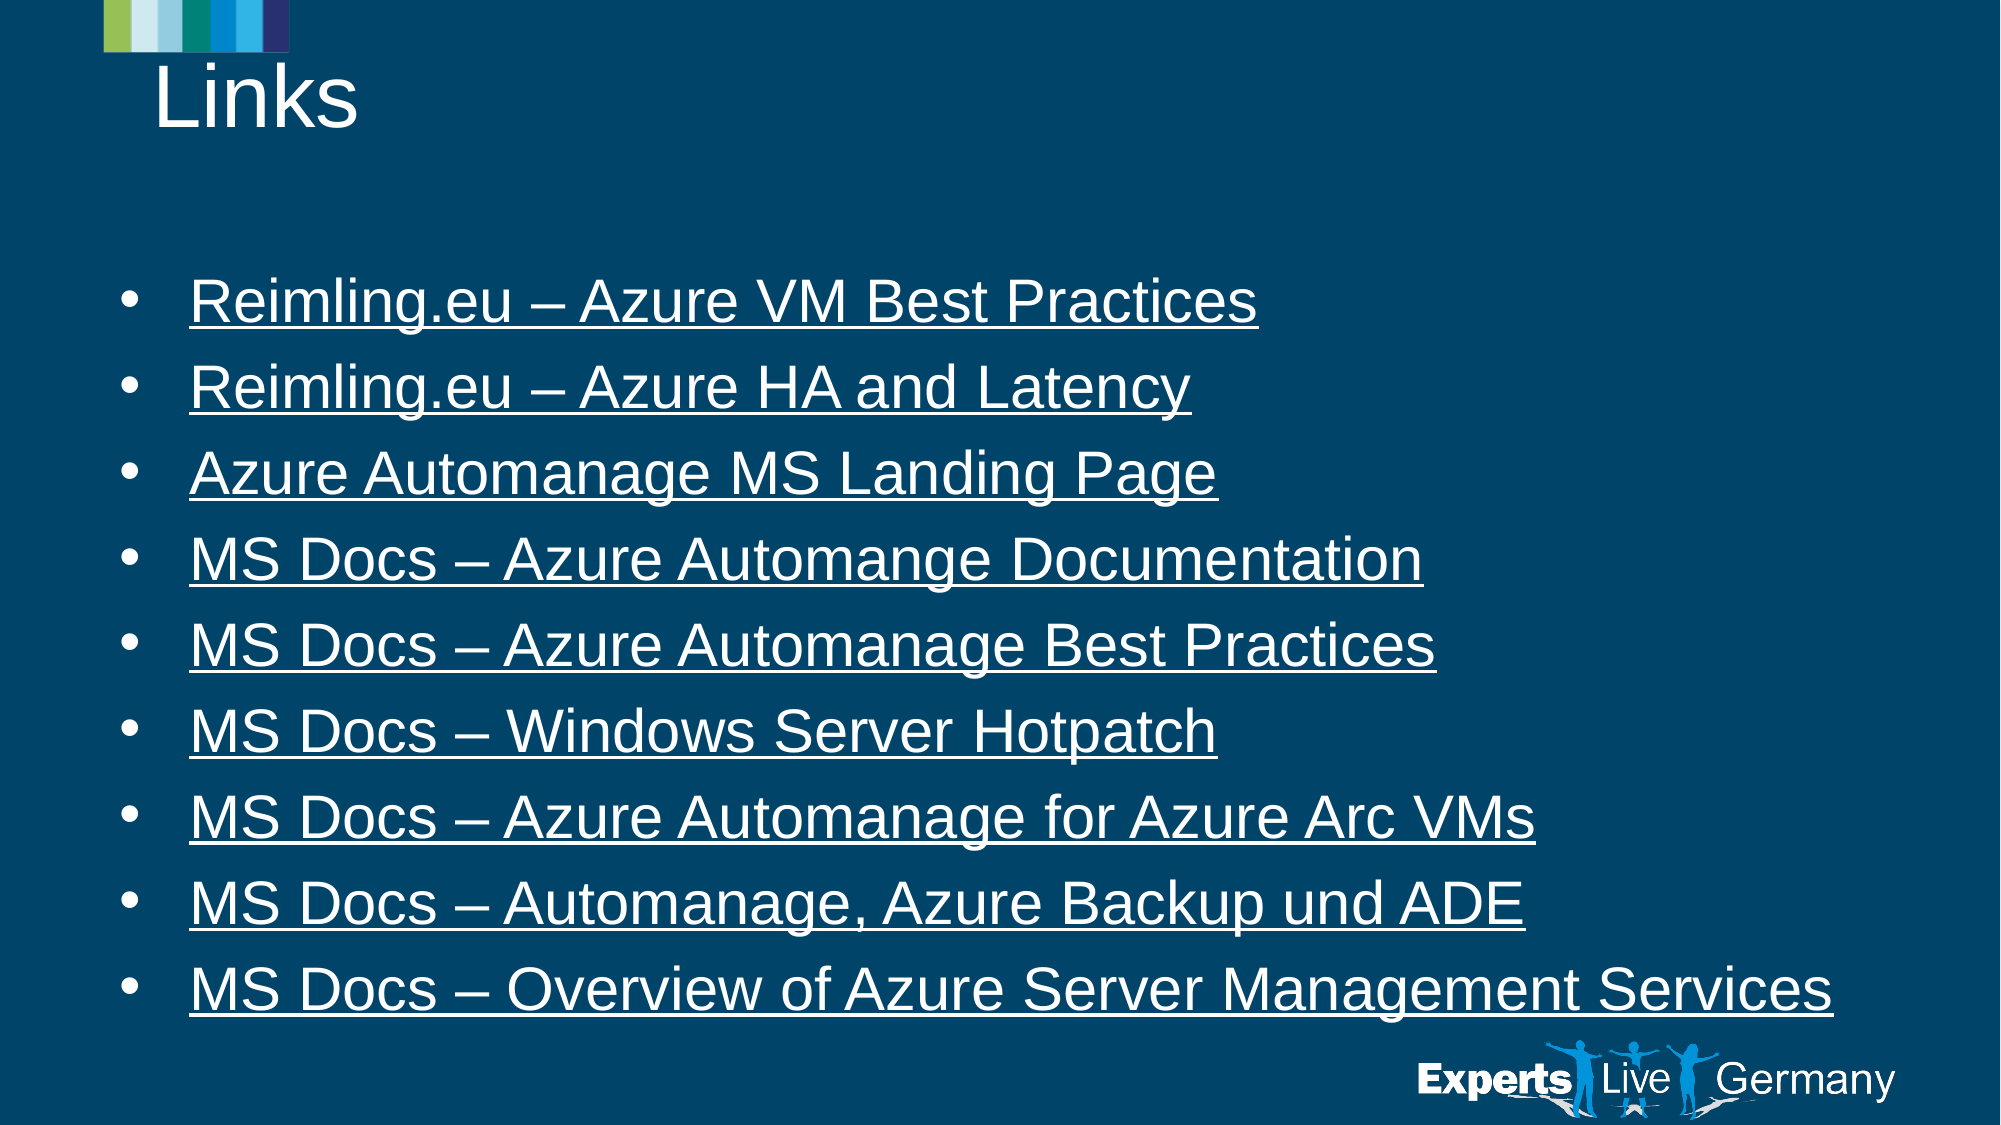

# Links
Reimling.eu – Azure VM Best Practices
Reimling.eu – Azure HA and Latency
Azure Automanage MS Landing Page
MS Docs – Azure Automange Documentation
MS Docs – Azure Automanage Best Practices
MS Docs – Windows Server Hotpatch
MS Docs – Azure Automanage for Azure Arc VMs
MS Docs – Automanage, Azure Backup und ADE
MS Docs – Overview of Azure Server Management Services